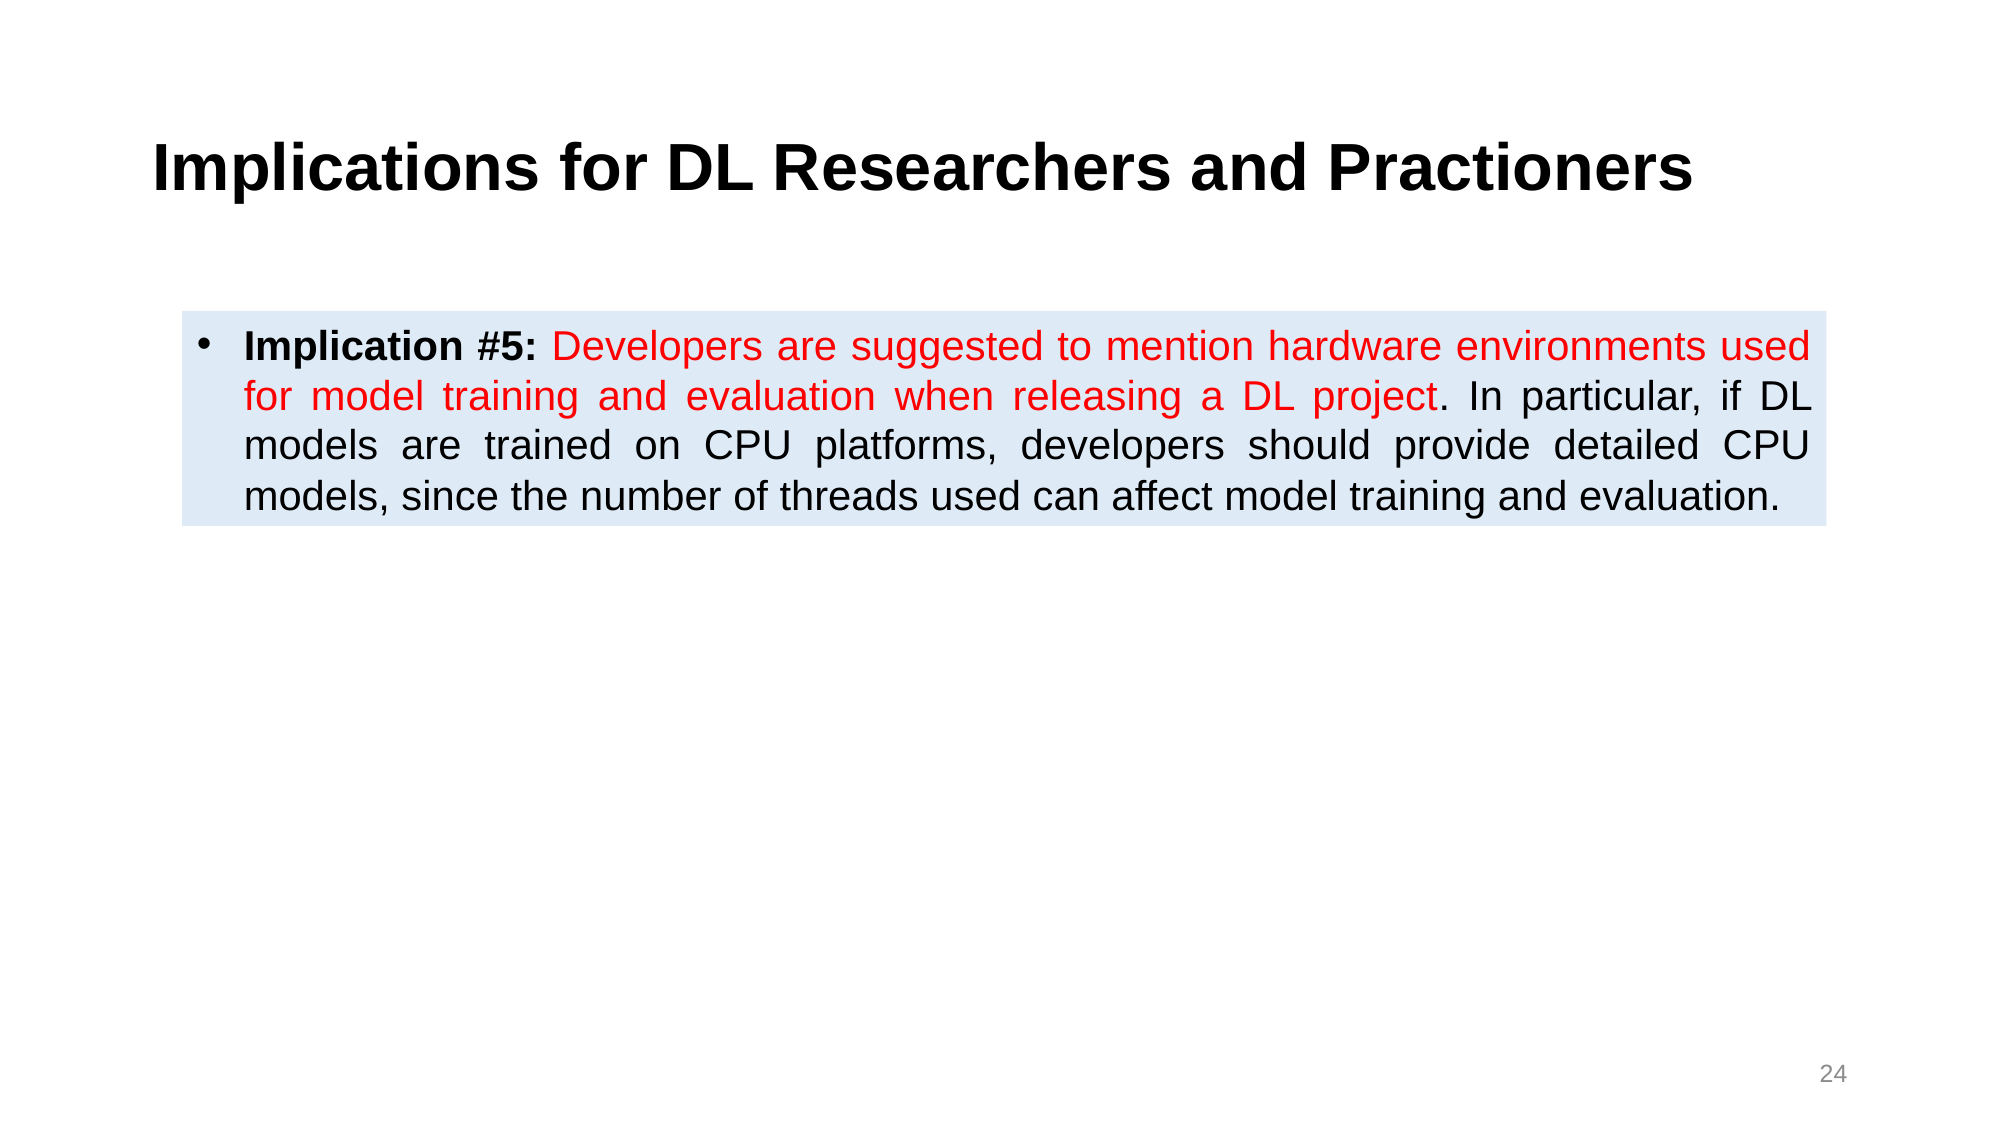

# Implications for DL Researchers and Practioners
Implication #5: Developers are suggested to mention hardware environments used for model training and evaluation when releasing a DL project. In particular, if DL models are trained on CPU platforms, developers should provide detailed CPU models, since the number of threads used can affect model training and evaluation.
24